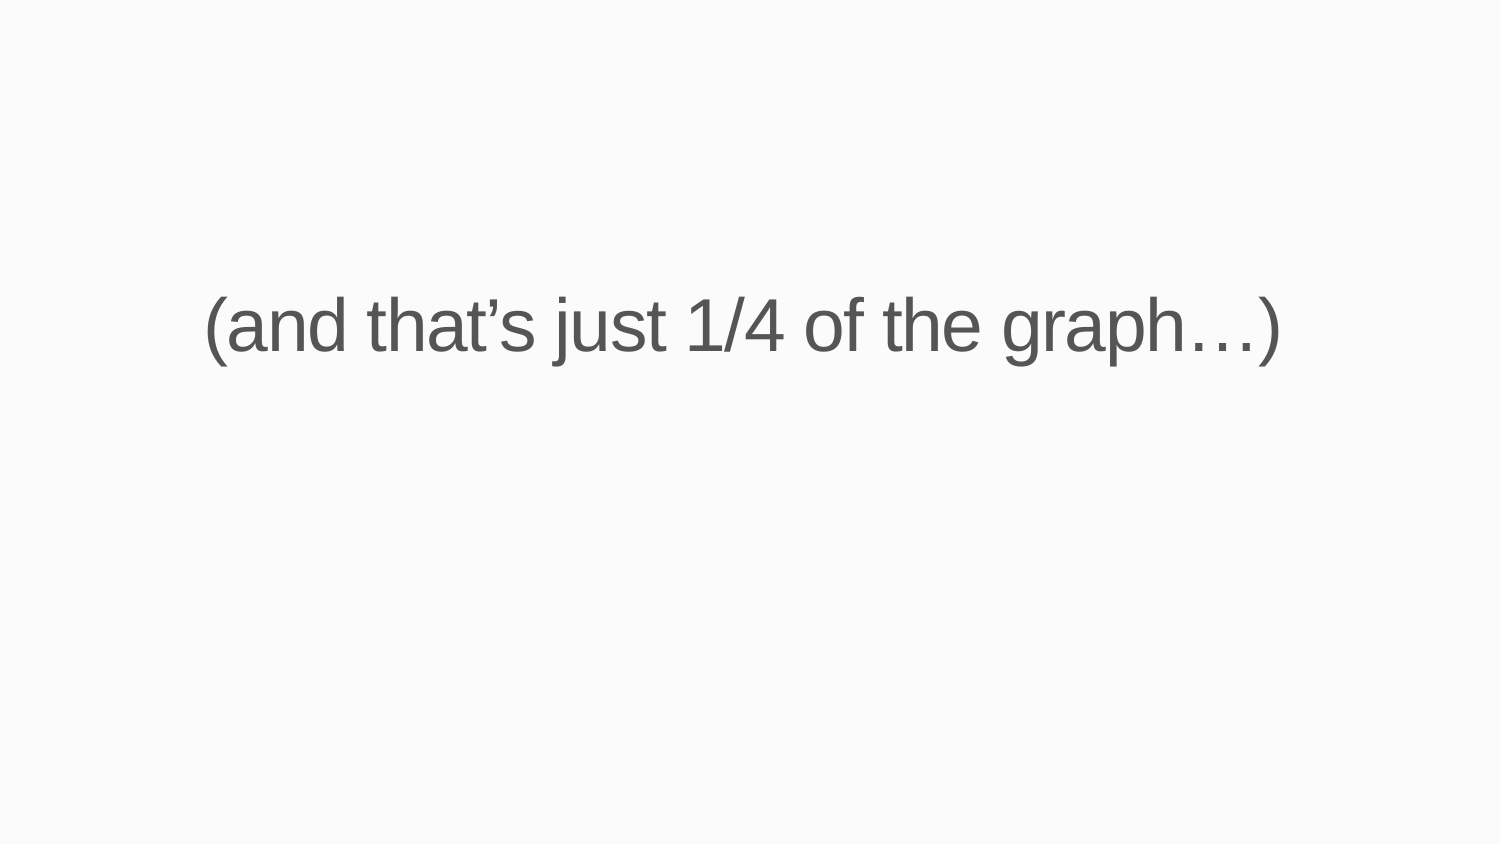

# (and that’s just 1/4 of the graph…)